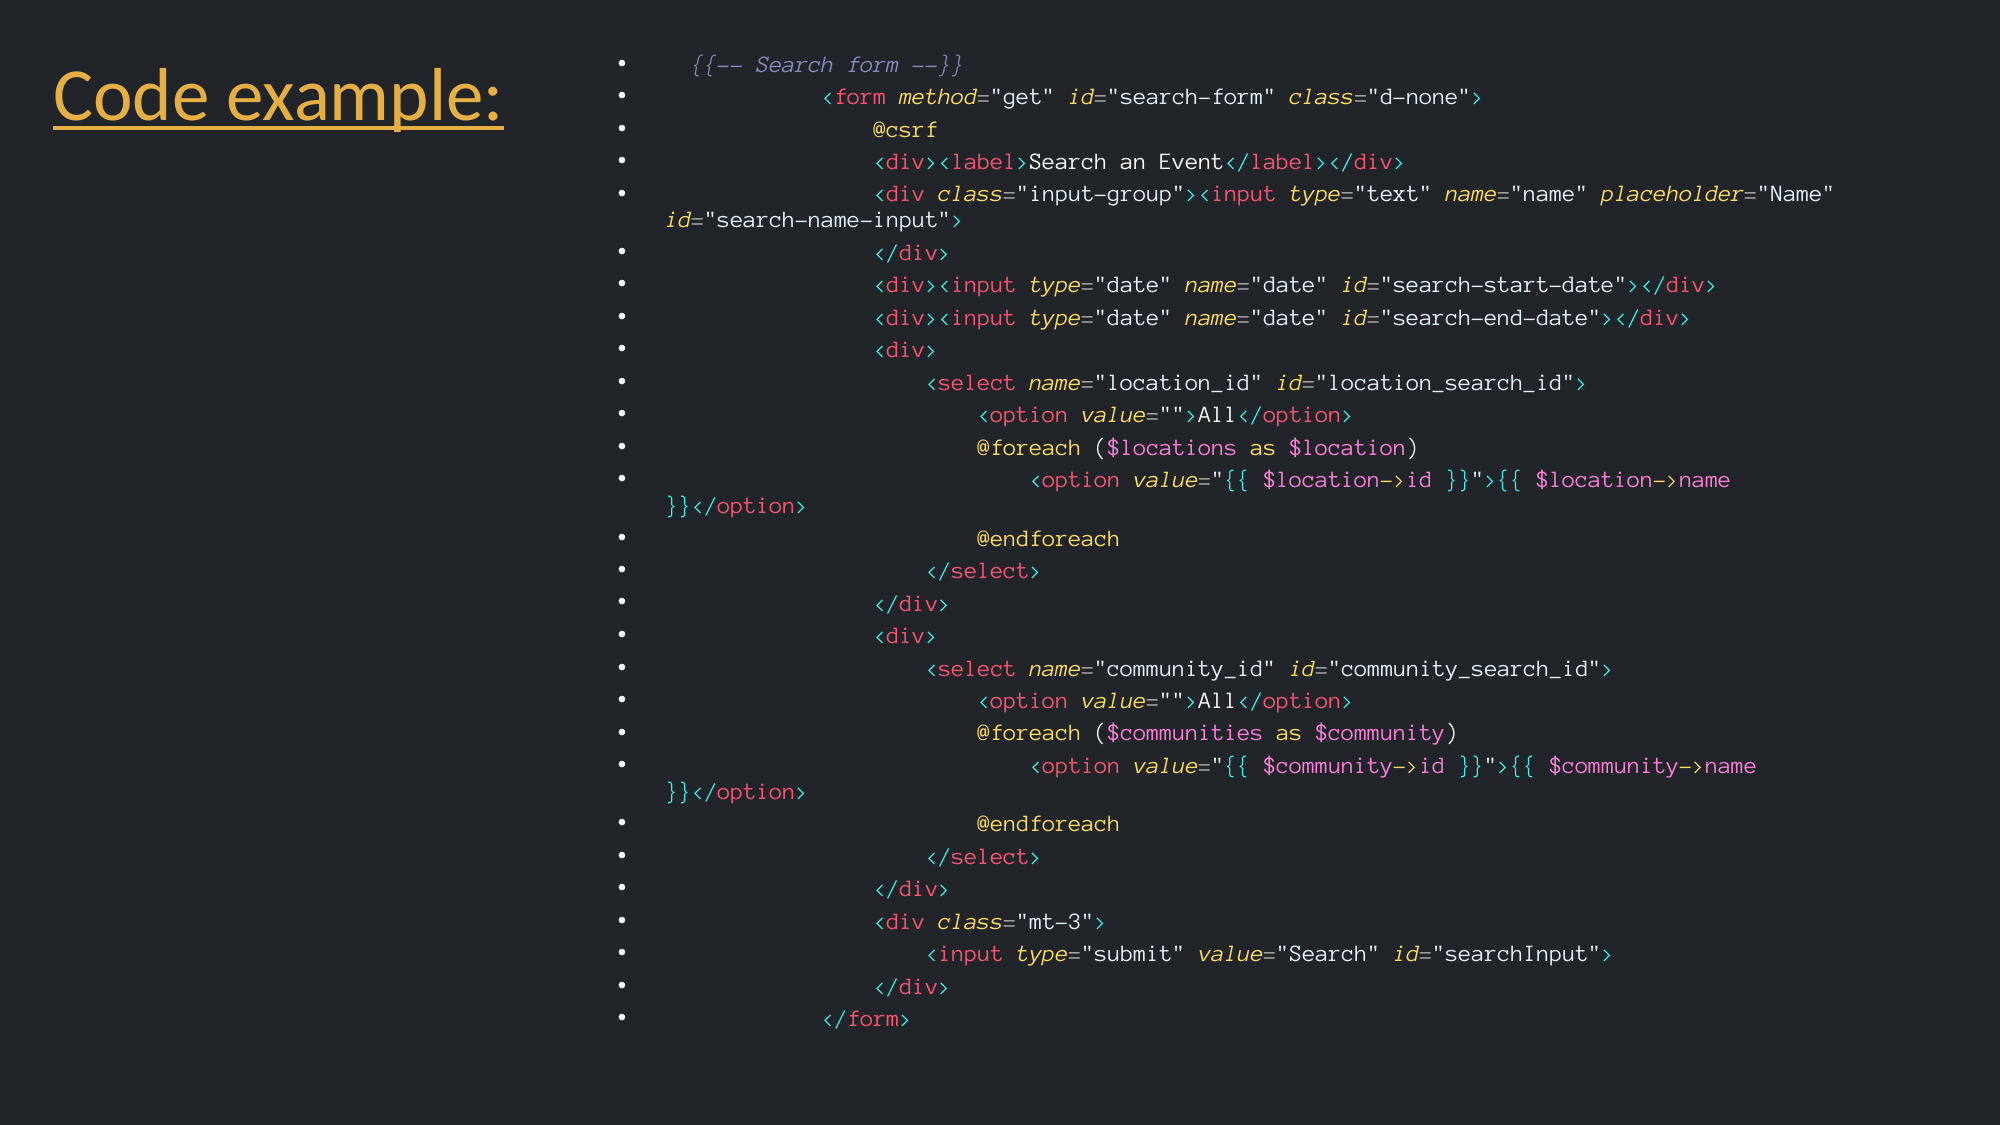

Code example:
  {{-- Search form --}}
            <form method="get" id="search-form" class="d-none">
                @csrf
                <div><label>Search an Event</label></div>
                <div class="input-group"><input type="text" name="name" placeholder="Name" id="search-name-input">
                </div>
                <div><input type="date" name="date" id="search-start-date"></div>
                <div><input type="date" name="date" id="search-end-date"></div>
                <div>
                    <select name="location_id" id="location_search_id">
                        <option value="">All</option>
                        @foreach ($locations as $location)
                            <option value="{{ $location->id }}">{{ $location->name }}</option>
                        @endforeach
                    </select>
                </div>
                <div>
                    <select name="community_id" id="community_search_id">
                        <option value="">All</option>
                        @foreach ($communities as $community)
                            <option value="{{ $community->id }}">{{ $community->name }}</option>
                        @endforeach
                    </select>
                </div>
                <div class="mt-3">
                    <input type="submit" value="Search" id="searchInput">
                </div>
            </form>